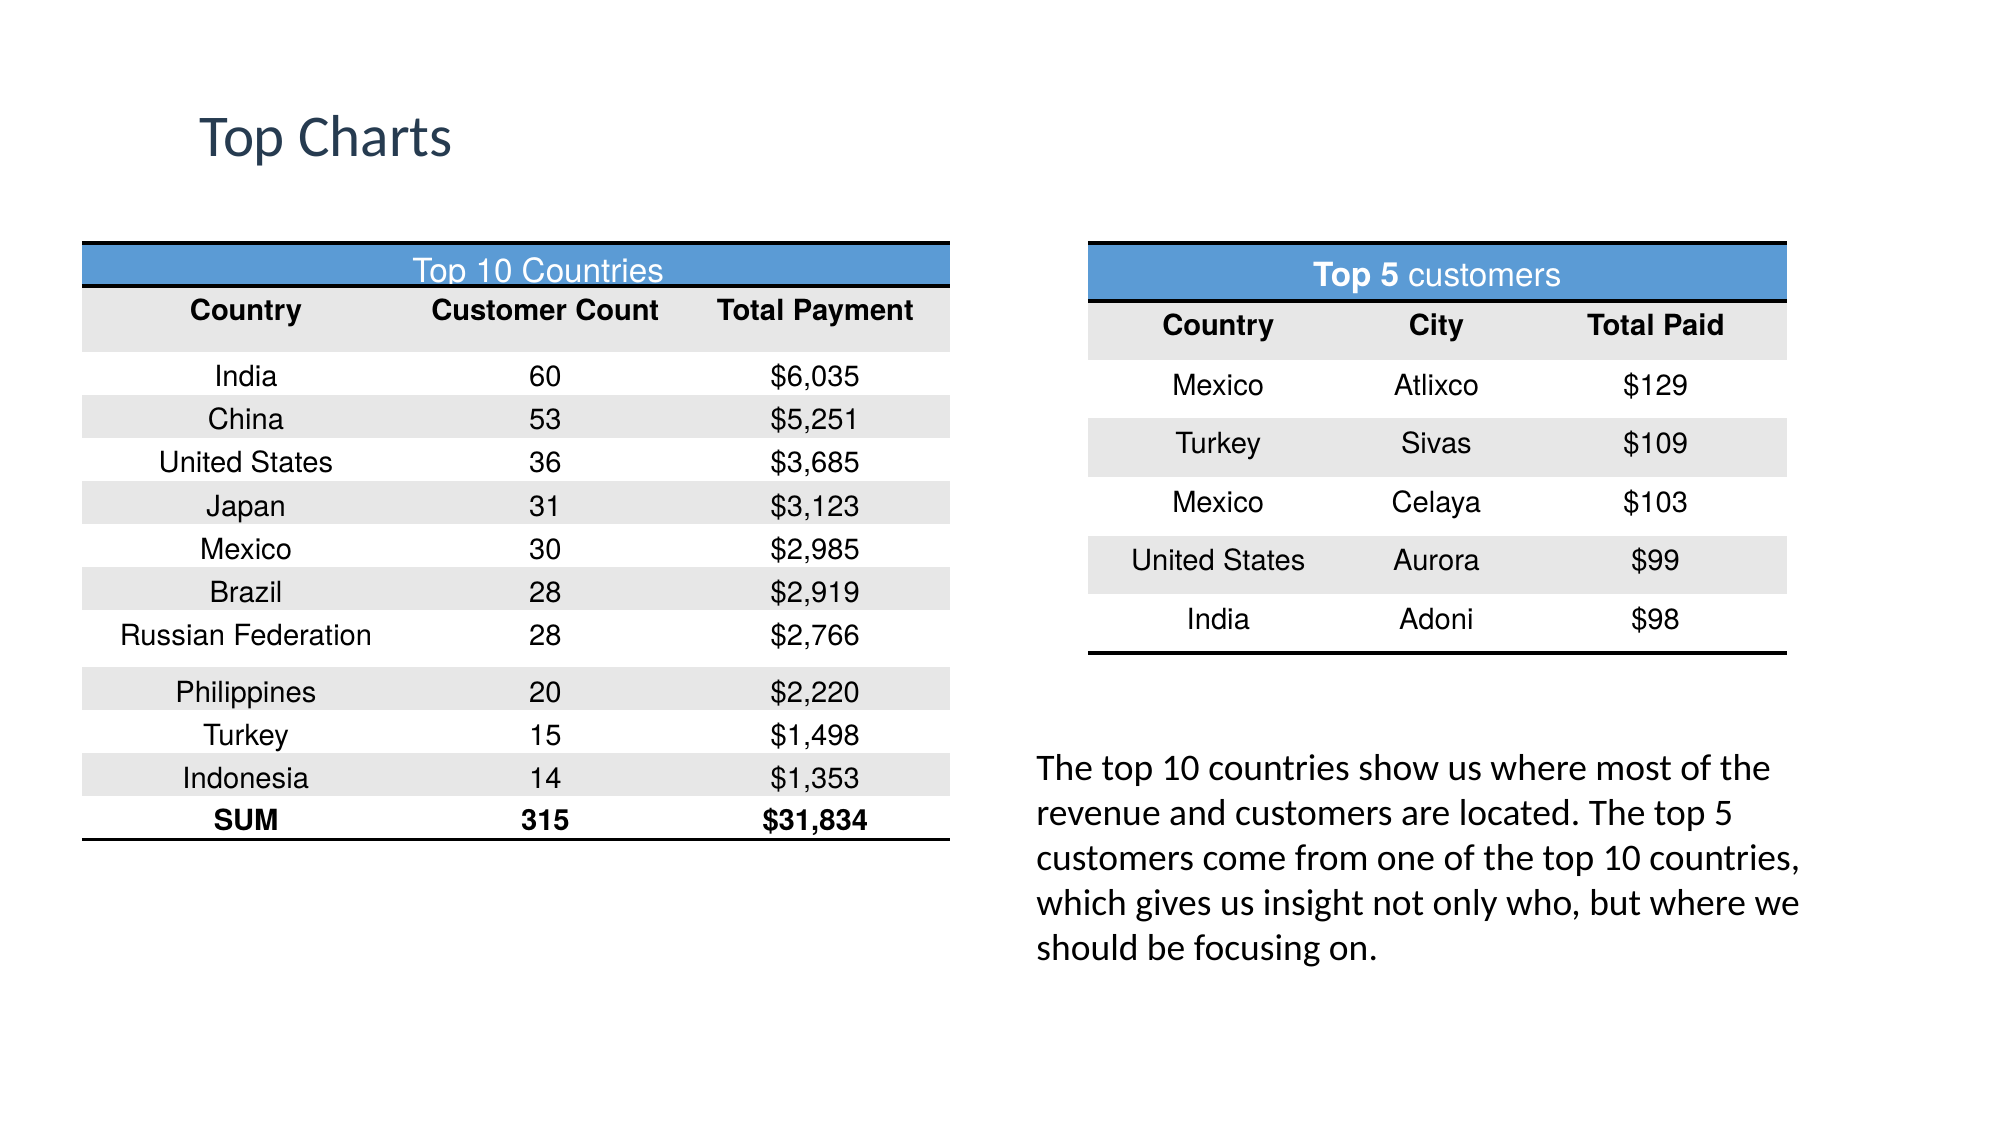

# Top Charts
| Top 10 Countries |  |  |
| --- | --- | --- |
| Country | Customer Count | Total Payment |
| India | 60 | $6,035 |
| China | 53 | $5,251 |
| United States | 36 | $3,685 |
| Japan | 31 | $3,123 |
| Mexico | 30 | $2,985 |
| Brazil | 28 | $2,919 |
| Russian Federation | 28 | $2,766 |
| Philippines | 20 | $2,220 |
| Turkey | 15 | $1,498 |
| Indonesia | 14 | $1,353 |
| SUM | 315 | $31,834 |
| Top 5 customers |  |  |
| --- | --- | --- |
| Country | City | Total Paid |
| Mexico | Atlixco | $129 |
| Turkey | Sivas | $109 |
| Mexico | Celaya | $103 |
| United States | Aurora | $99 |
| India | Adoni | $98 |
The top 10 countries show us where most of the revenue and customers are located. The top 5 customers come from one of the top 10 countries, which gives us insight not only who, but where we should be focusing on.